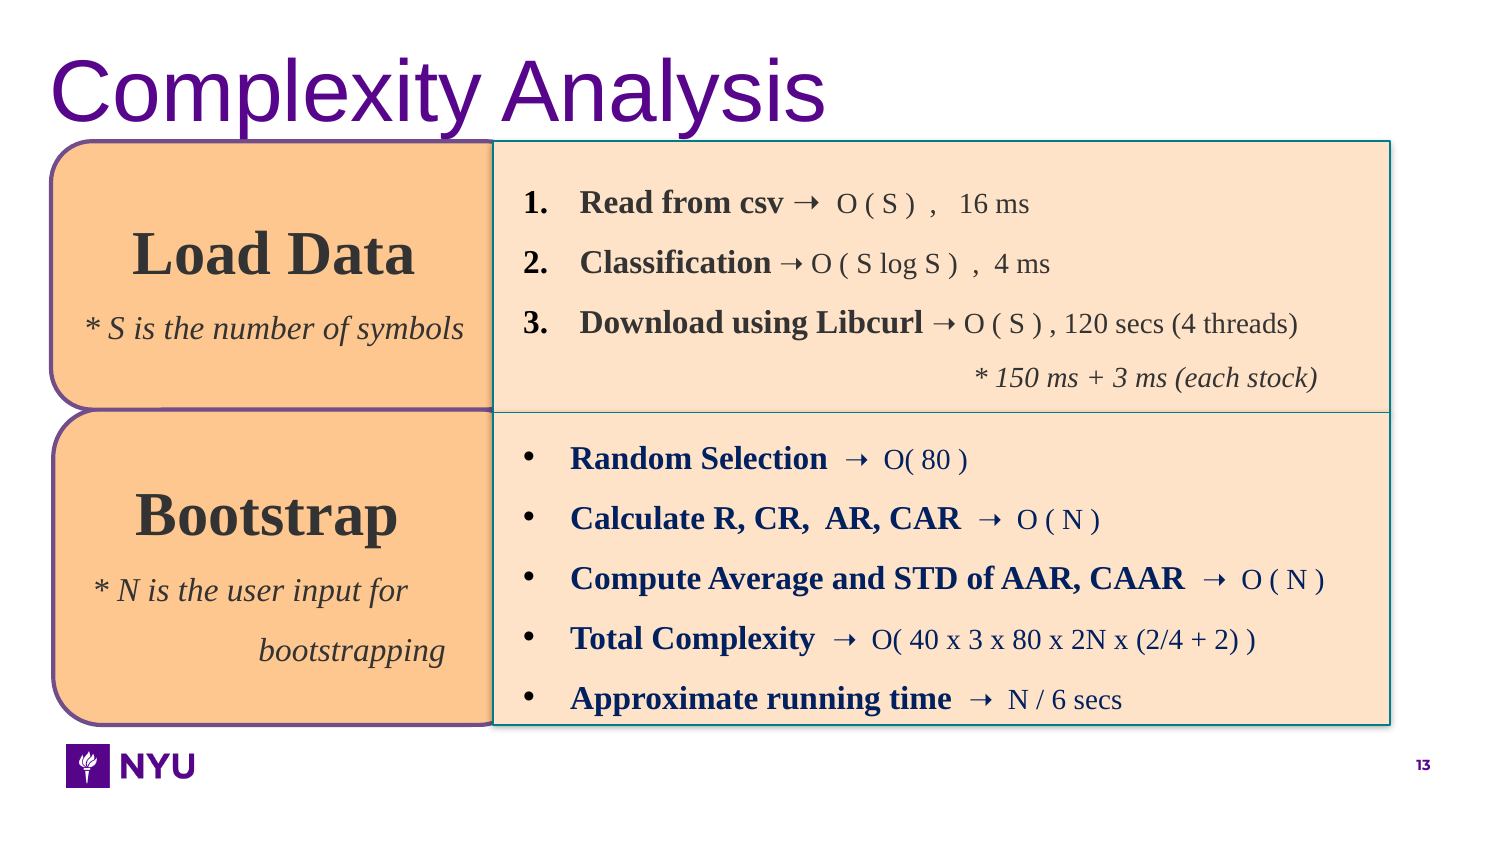

# Complexity Analysis
Load Data
* S is the number of symbols
Read from csv ➝  O ( S )  ,   16 ms
Classification ➝ O ( S log S )  ,  4 ms
Download using Libcurl ➝ O ( S ) , 120 secs (4 threads)
			* 150 ms + 3 ms (each stock)
Bootstrap
   * N is the user input for 	     bootstrapping
Random Selection  ➝  O( 80 )
Calculate R, CR,  AR, CAR  ➝  O ( N )
Compute Average and STD of AAR, CAAR  ➝  O ( N )
Total Complexity  ➝  O( 40 x 3 x 80 x 2N x (2/4 + 2) )
Approximate running time  ➝  N / 6 secs